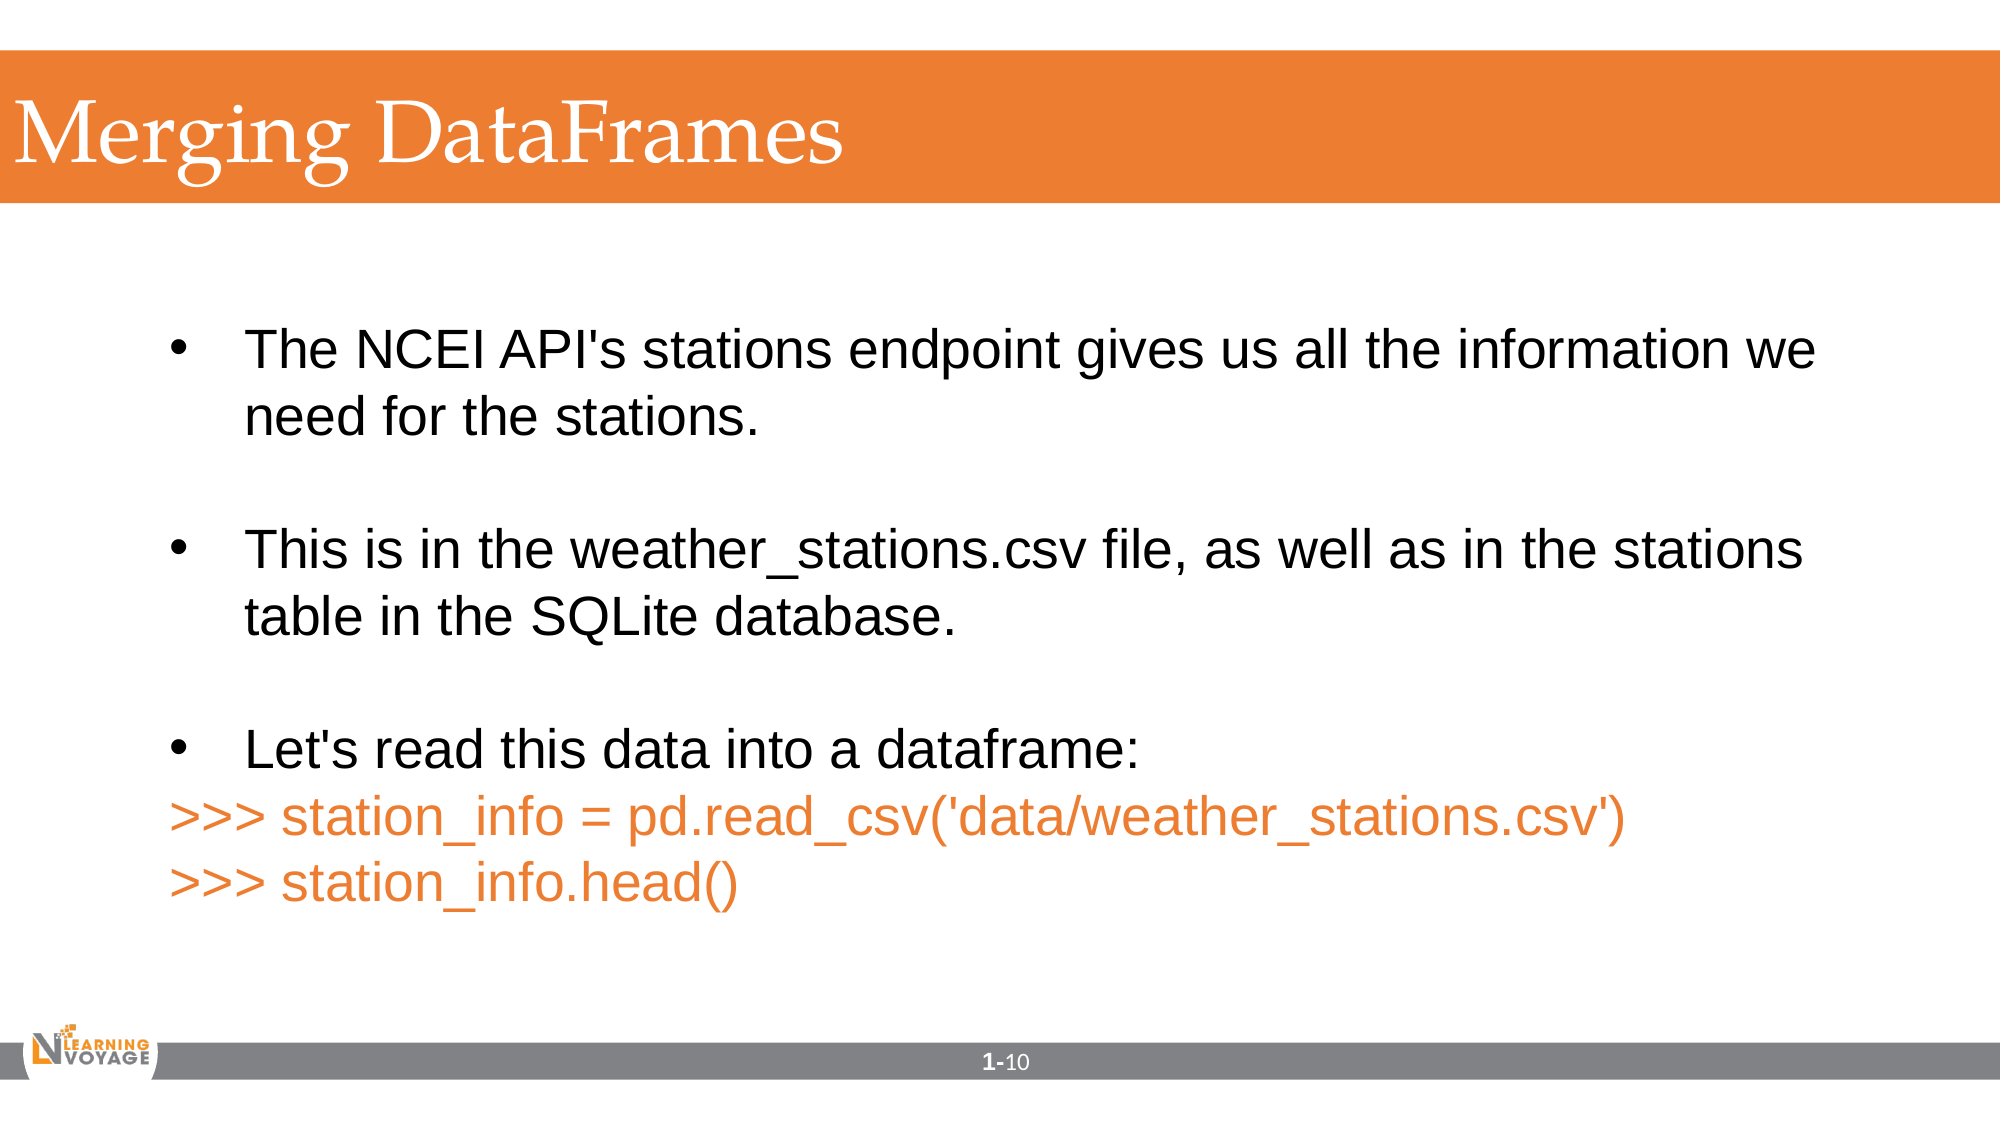

Merging DataFrames
The NCEI API's stations endpoint gives us all the information we need for the stations.

This is in the weather_stations.csv file, as well as in the stations table in the SQLite database.

Let's read this data into a dataframe:
>>> station_info = pd.read_csv('data/weather_stations.csv')
>>> station_info.head()
1-10